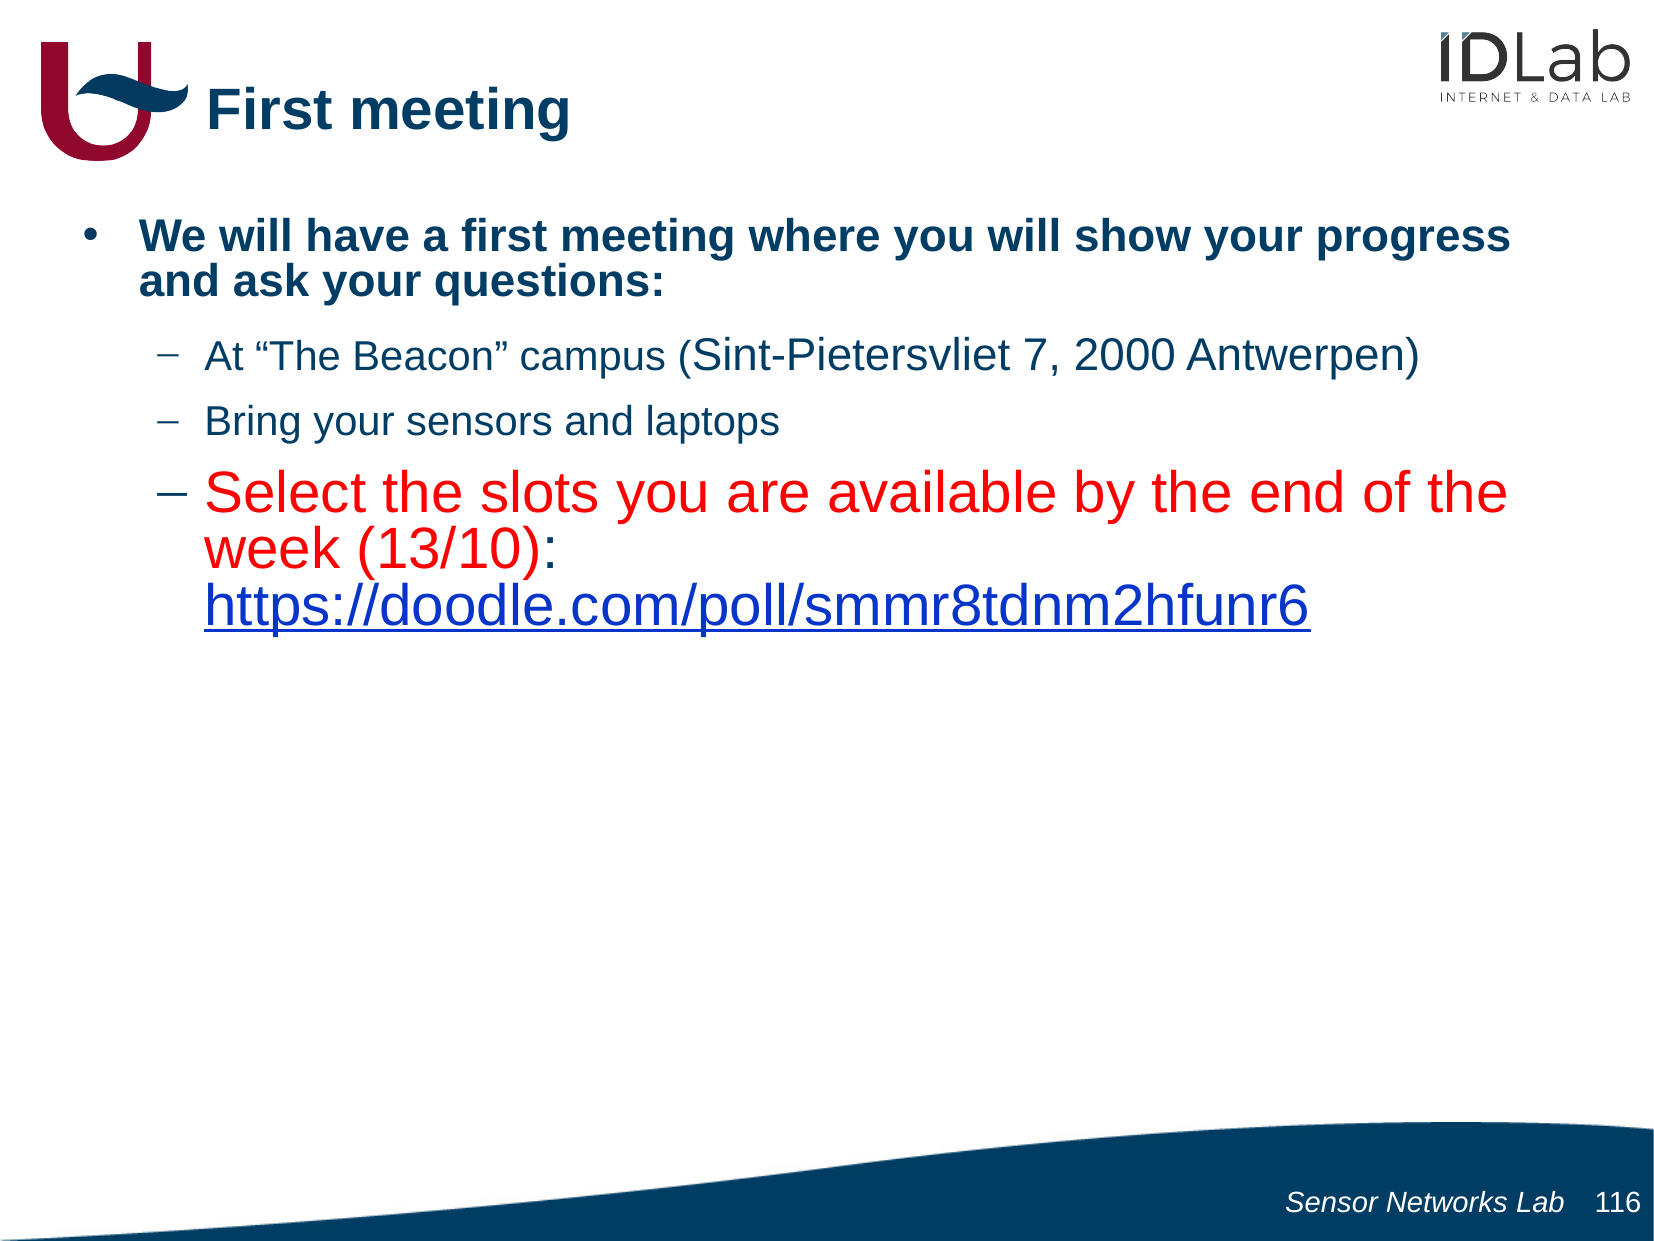

# First meeting
We will have a first meeting where you will show your progress and ask your questions:
At “The Beacon” campus (Sint-Pietersvliet 7, 2000 Antwerpen)
Bring your sensors and laptops
Select the slots you are available by the end of the week (13/10): https://doodle.com/poll/smmr8tdnm2hfunr6

Sensor Networks Lab
116